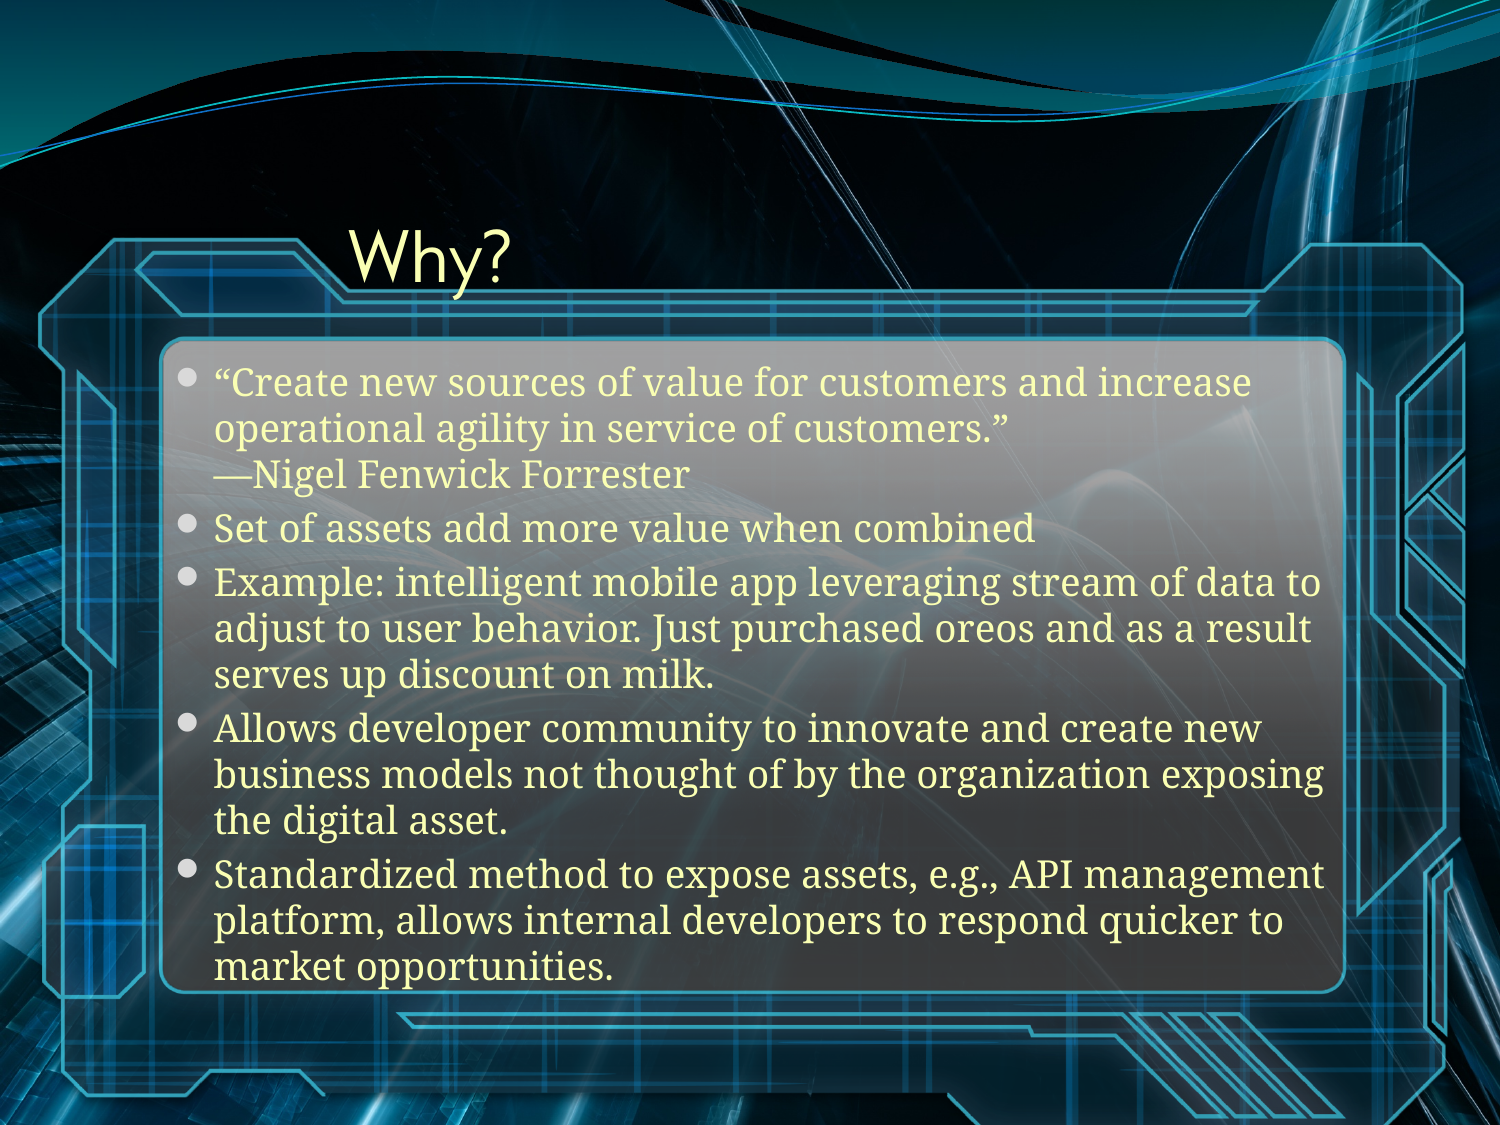

# Why?
“Create new sources of value for customers and increase operational agility in service of customers.”
—Nigel Fenwick Forrester
Set of assets add more value when combined
Example: intelligent mobile app leveraging stream of data to adjust to user behavior. Just purchased oreos and as a result serves up discount on milk.
Allows developer community to innovate and create new business models not thought of by the organization exposing the digital asset.
Standardized method to expose assets, e.g., API management platform, allows internal developers to respond quicker to market opportunities.